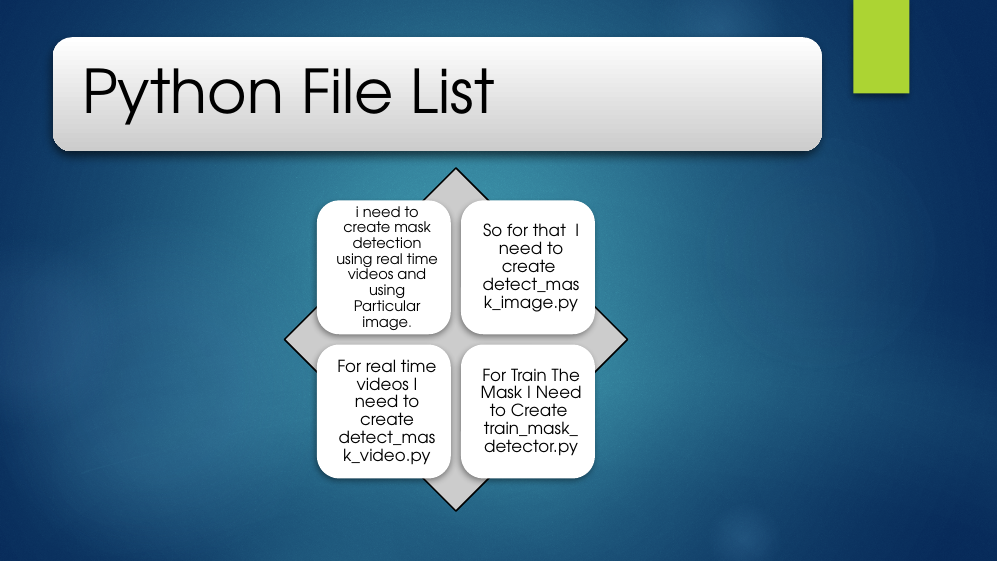

Python File List
i need to create mask detection using real time videos and using Particular image.
So for that  I need to create  detect_mask_image.py
For real time videos I need to create detect_mask_video.py
For Train The Mask I Need to Create  train_mask_detector.py